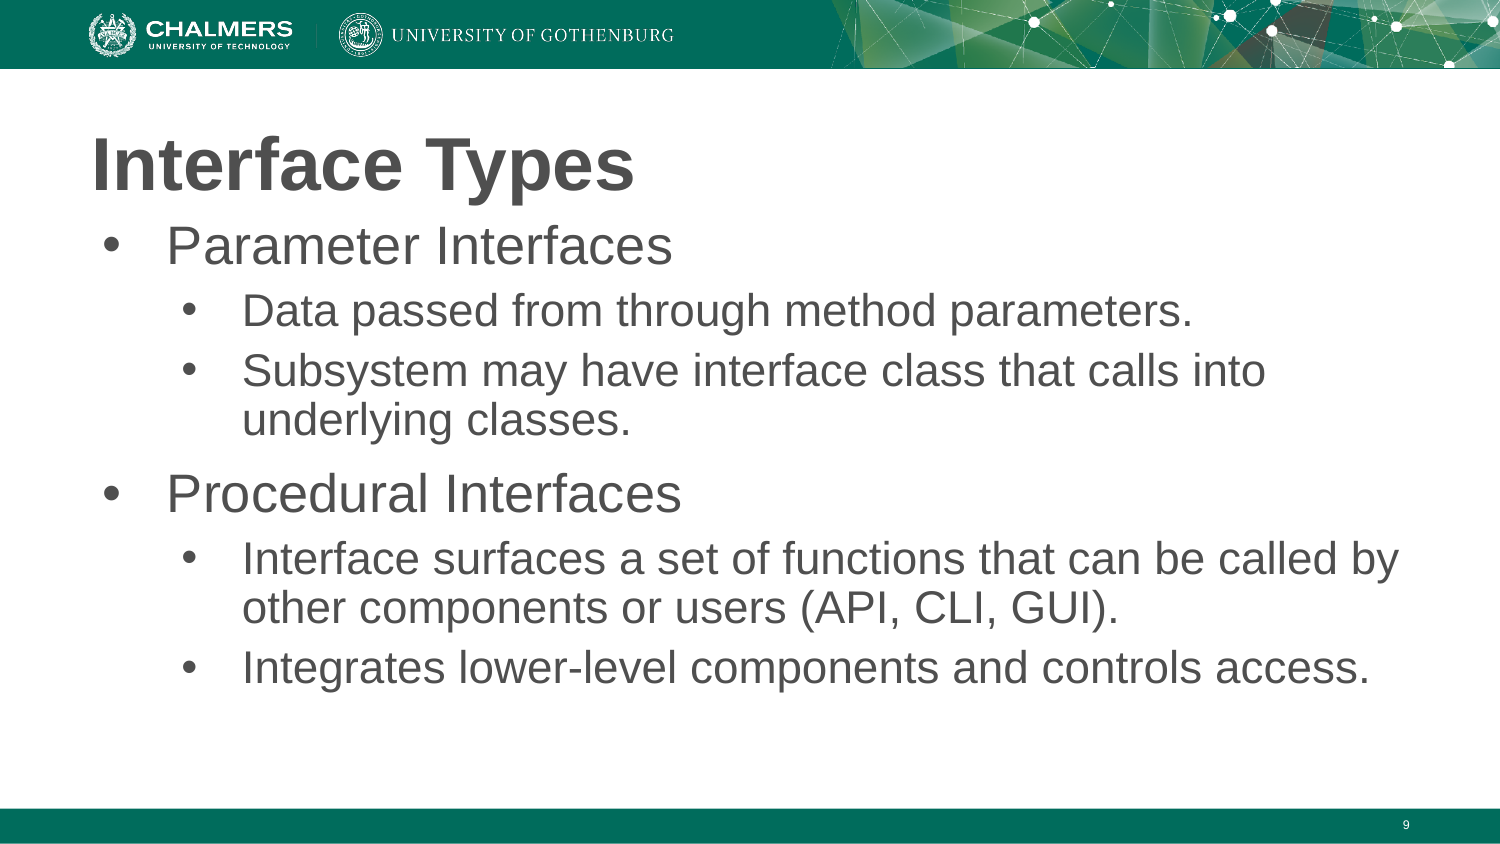

# Interface Types
Parameter Interfaces
Data passed from through method parameters.
Subsystem may have interface class that calls into underlying classes.
Procedural Interfaces
Interface surfaces a set of functions that can be called by other components or users (API, CLI, GUI).
Integrates lower-level components and controls access.
9